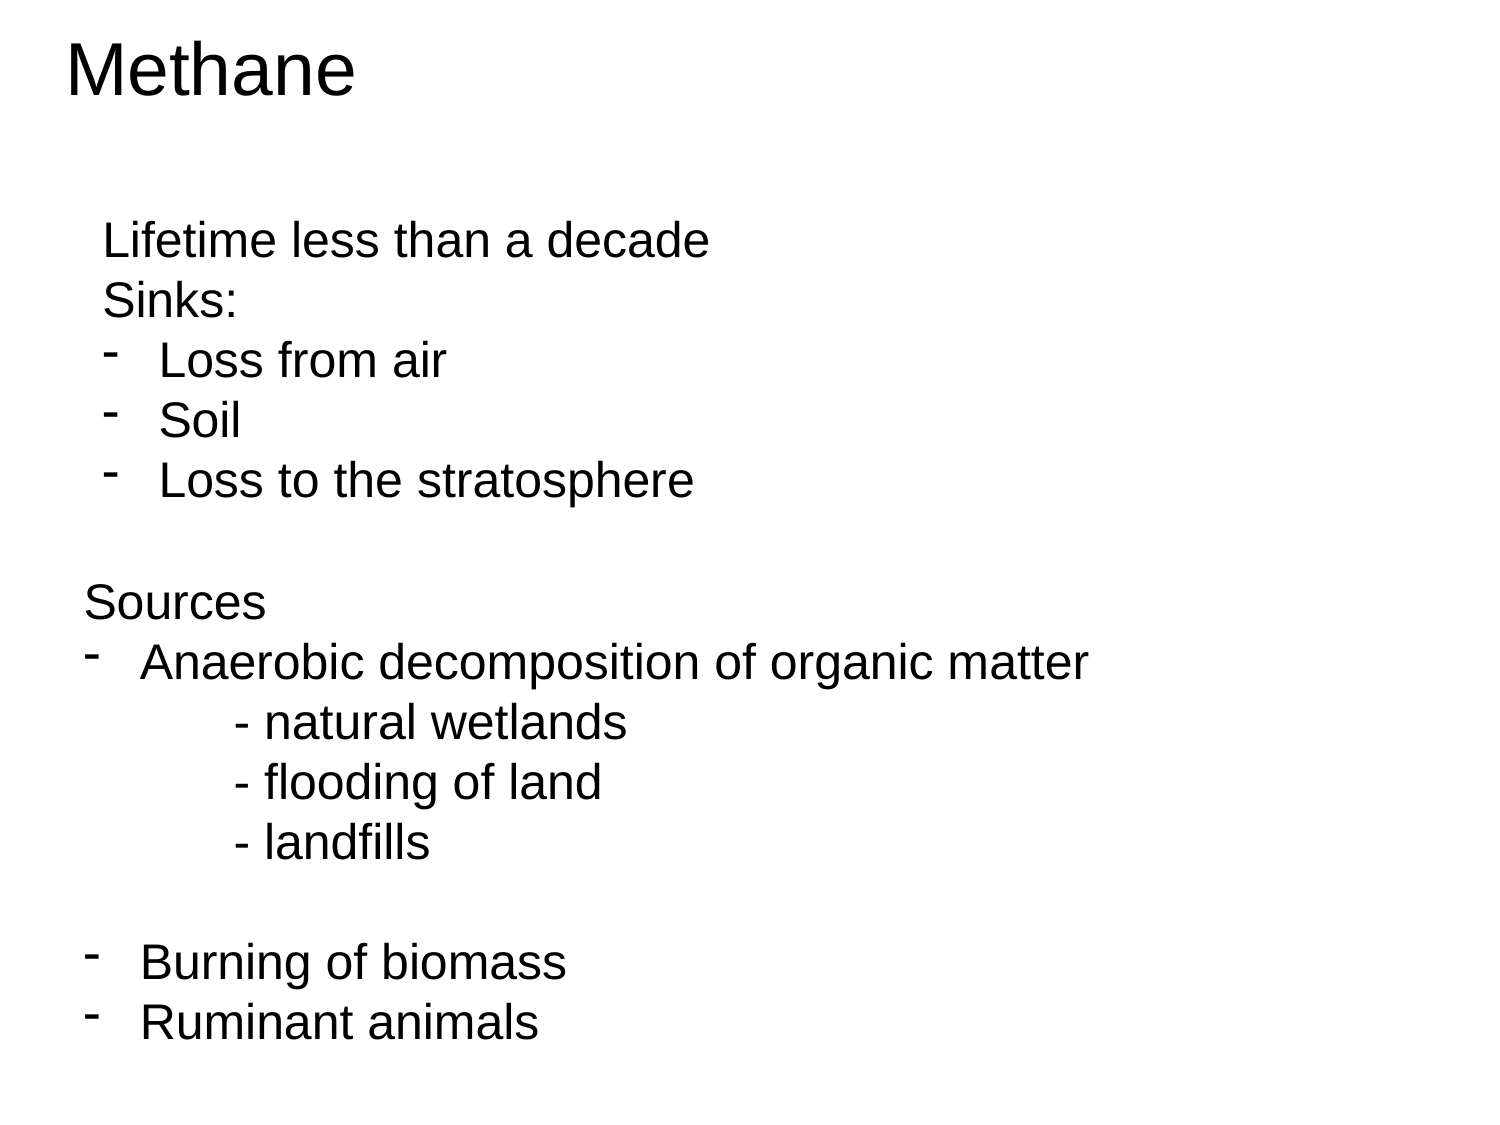

# Methane
Lifetime less than a decade
Sinks:
Loss from air
Soil
Loss to the stratosphere
Sources
Anaerobic decomposition of organic matter
	- natural wetlands
	- flooding of land
	- landfills

Burning of biomass
Ruminant animals